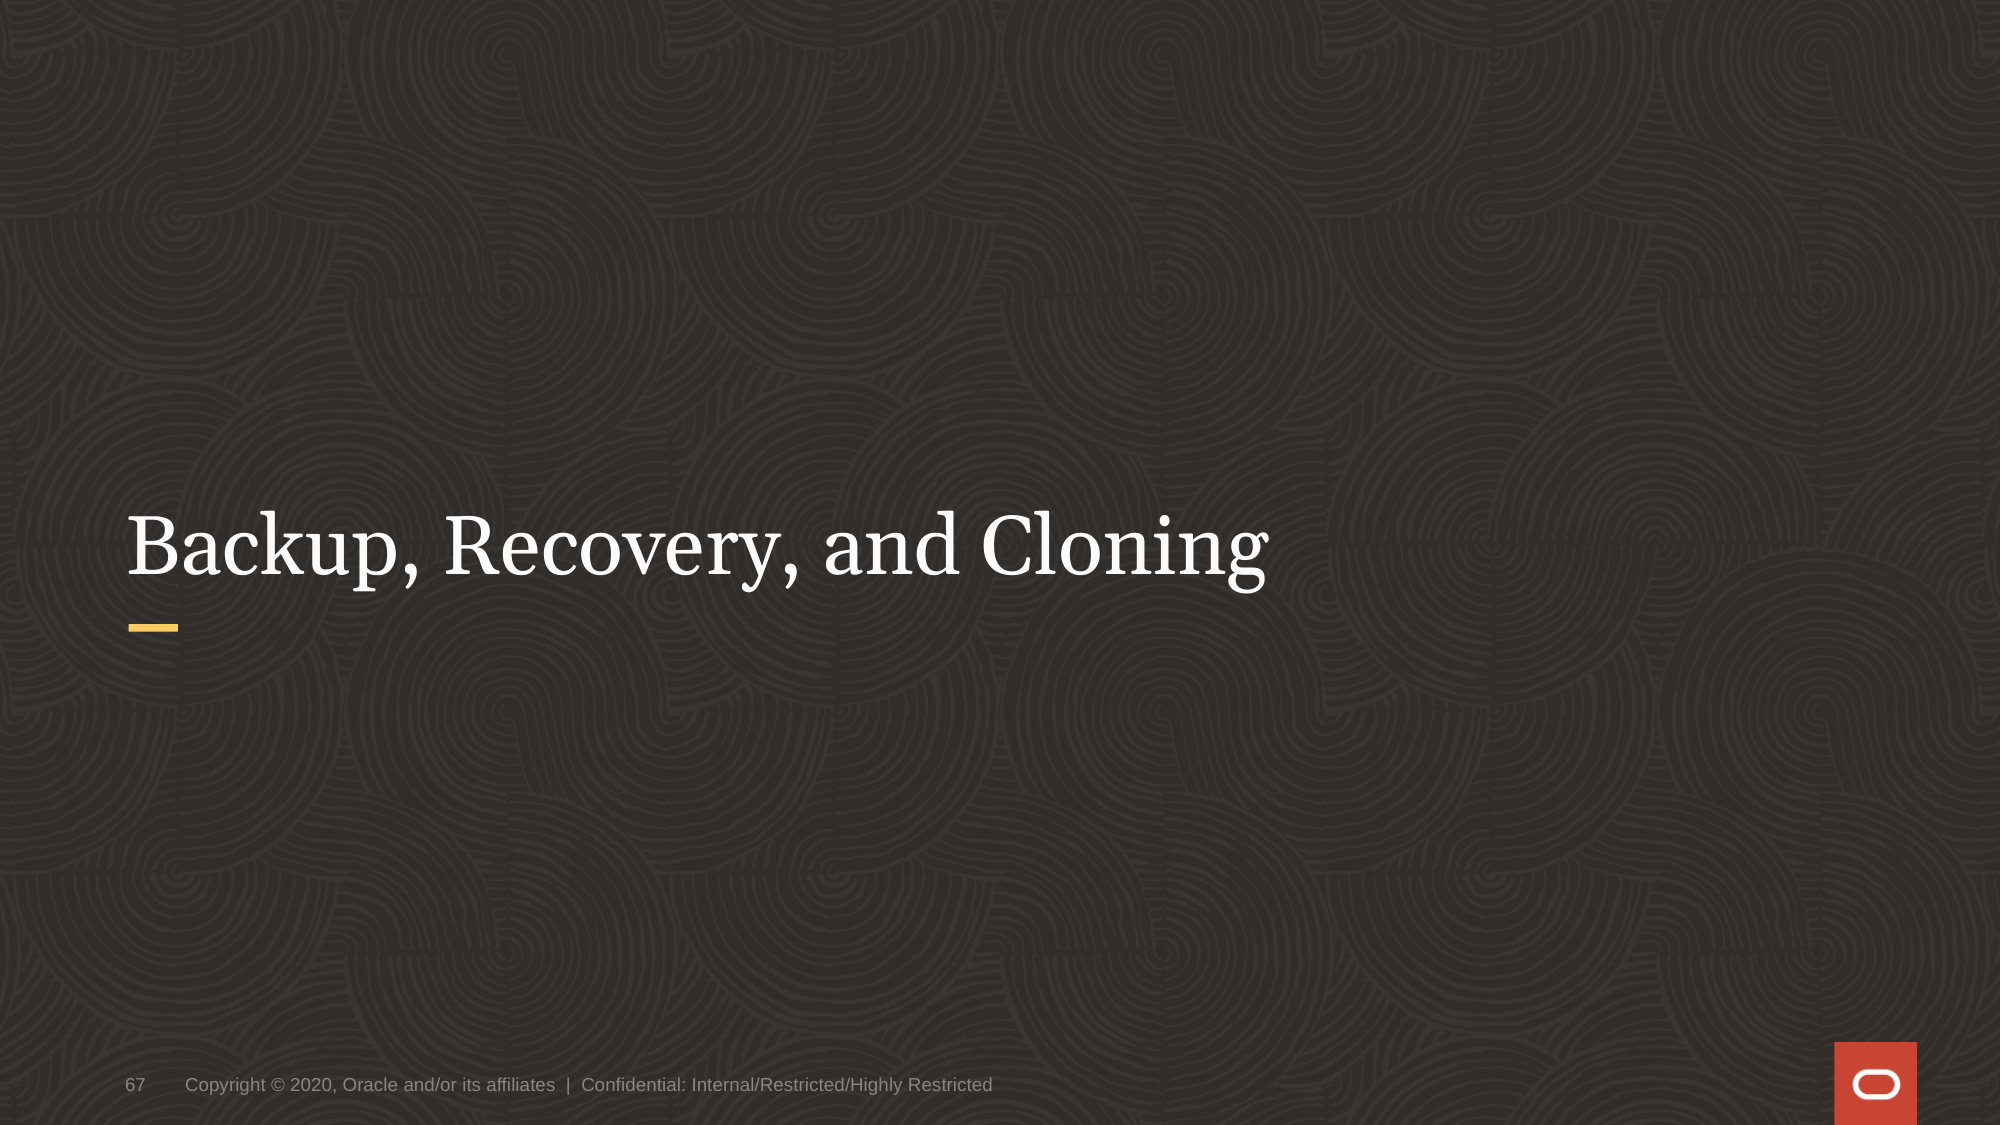

# Backup, Recovery, and Cloning
67
Copyright © 2020, Oracle and/or its affiliates  |  Confidential: Internal/Restricted/Highly Restricted